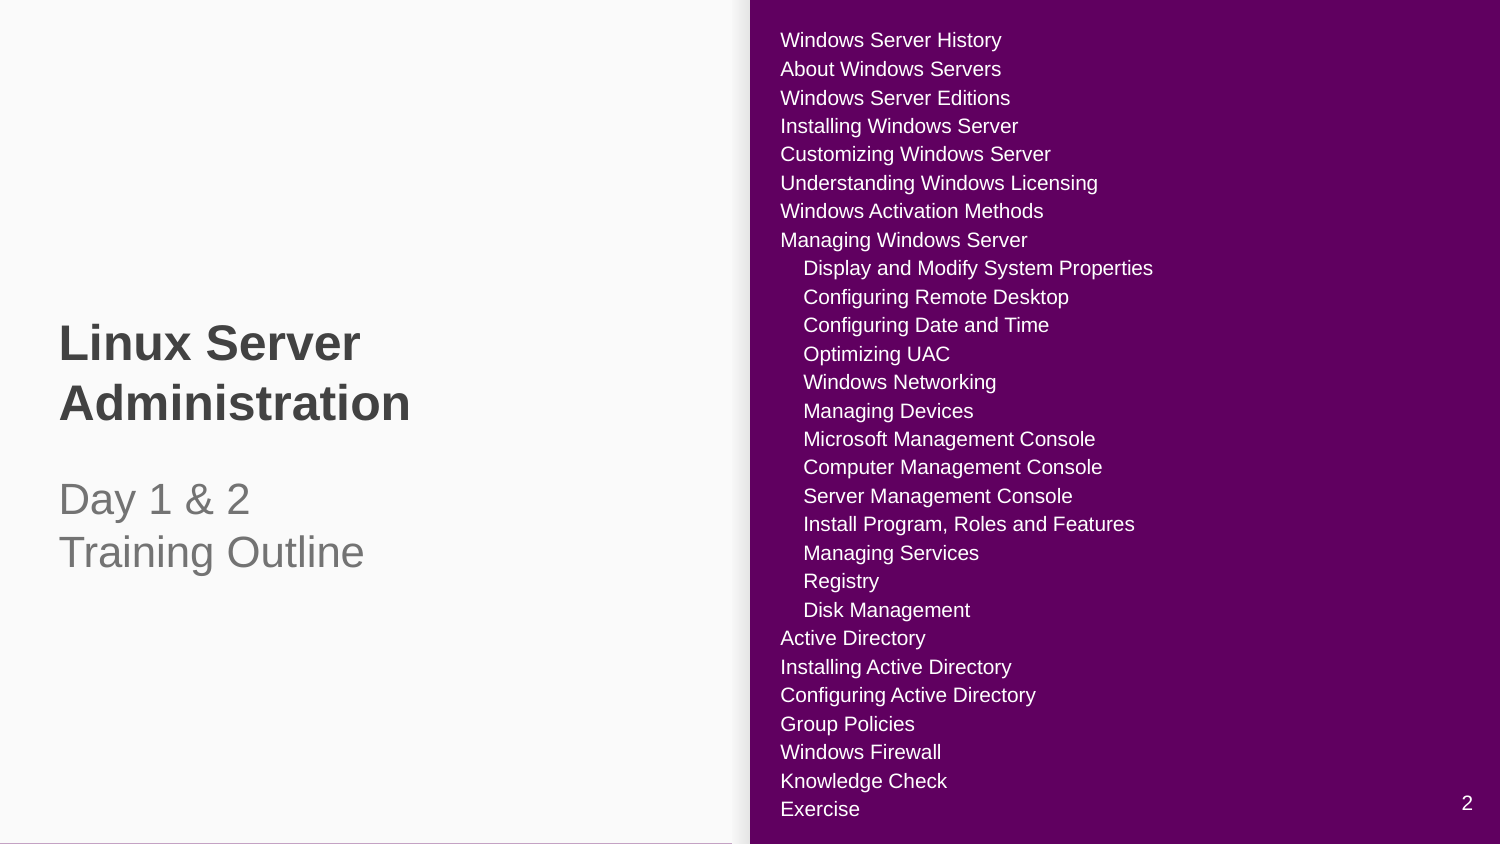

Windows Server History
About Windows Servers
Windows Server Editions
Installing Windows Server
Customizing Windows Server
Understanding Windows Licensing
Windows Activation Methods
Managing Windows Server
    Display and Modify System Properties
    Configuring Remote Desktop
    Configuring Date and Time
    Optimizing UAC
    Windows Networking
    Managing Devices
    Microsoft Management Console
    Computer Management Console
    Server Management Console
    Install Program, Roles and Features
    Managing Services
    Registry
    Disk Management
Active Directory
Installing Active Directory
Configuring Active Directory
Group Policies
Windows Firewall
Knowledge Check
Exercise
# Linux Server Administration
Day 1 & 2
Training Outline
2